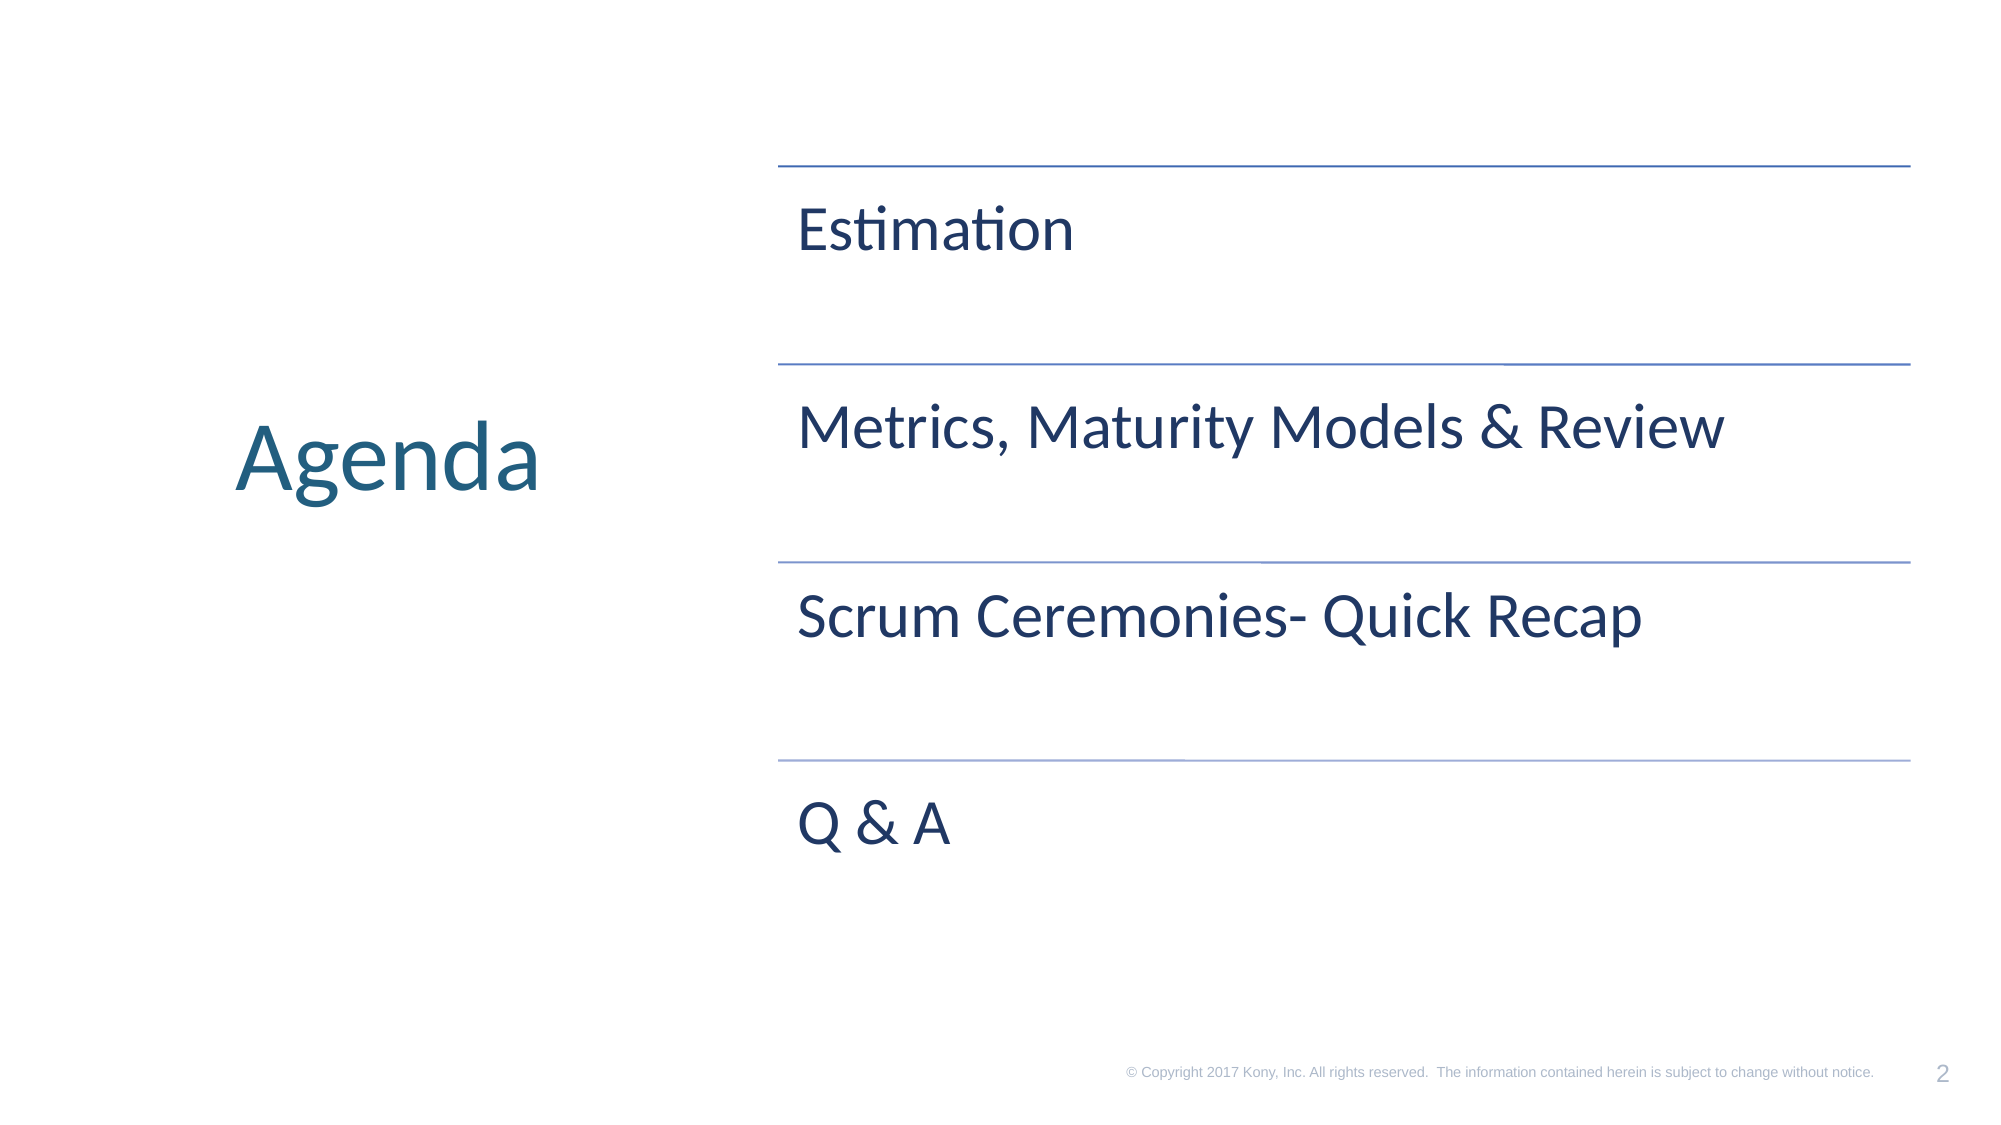

Estimation
Metrics, Maturity Models & Review
Scrum Ceremonies- Quick Recap
Q & A
Agenda